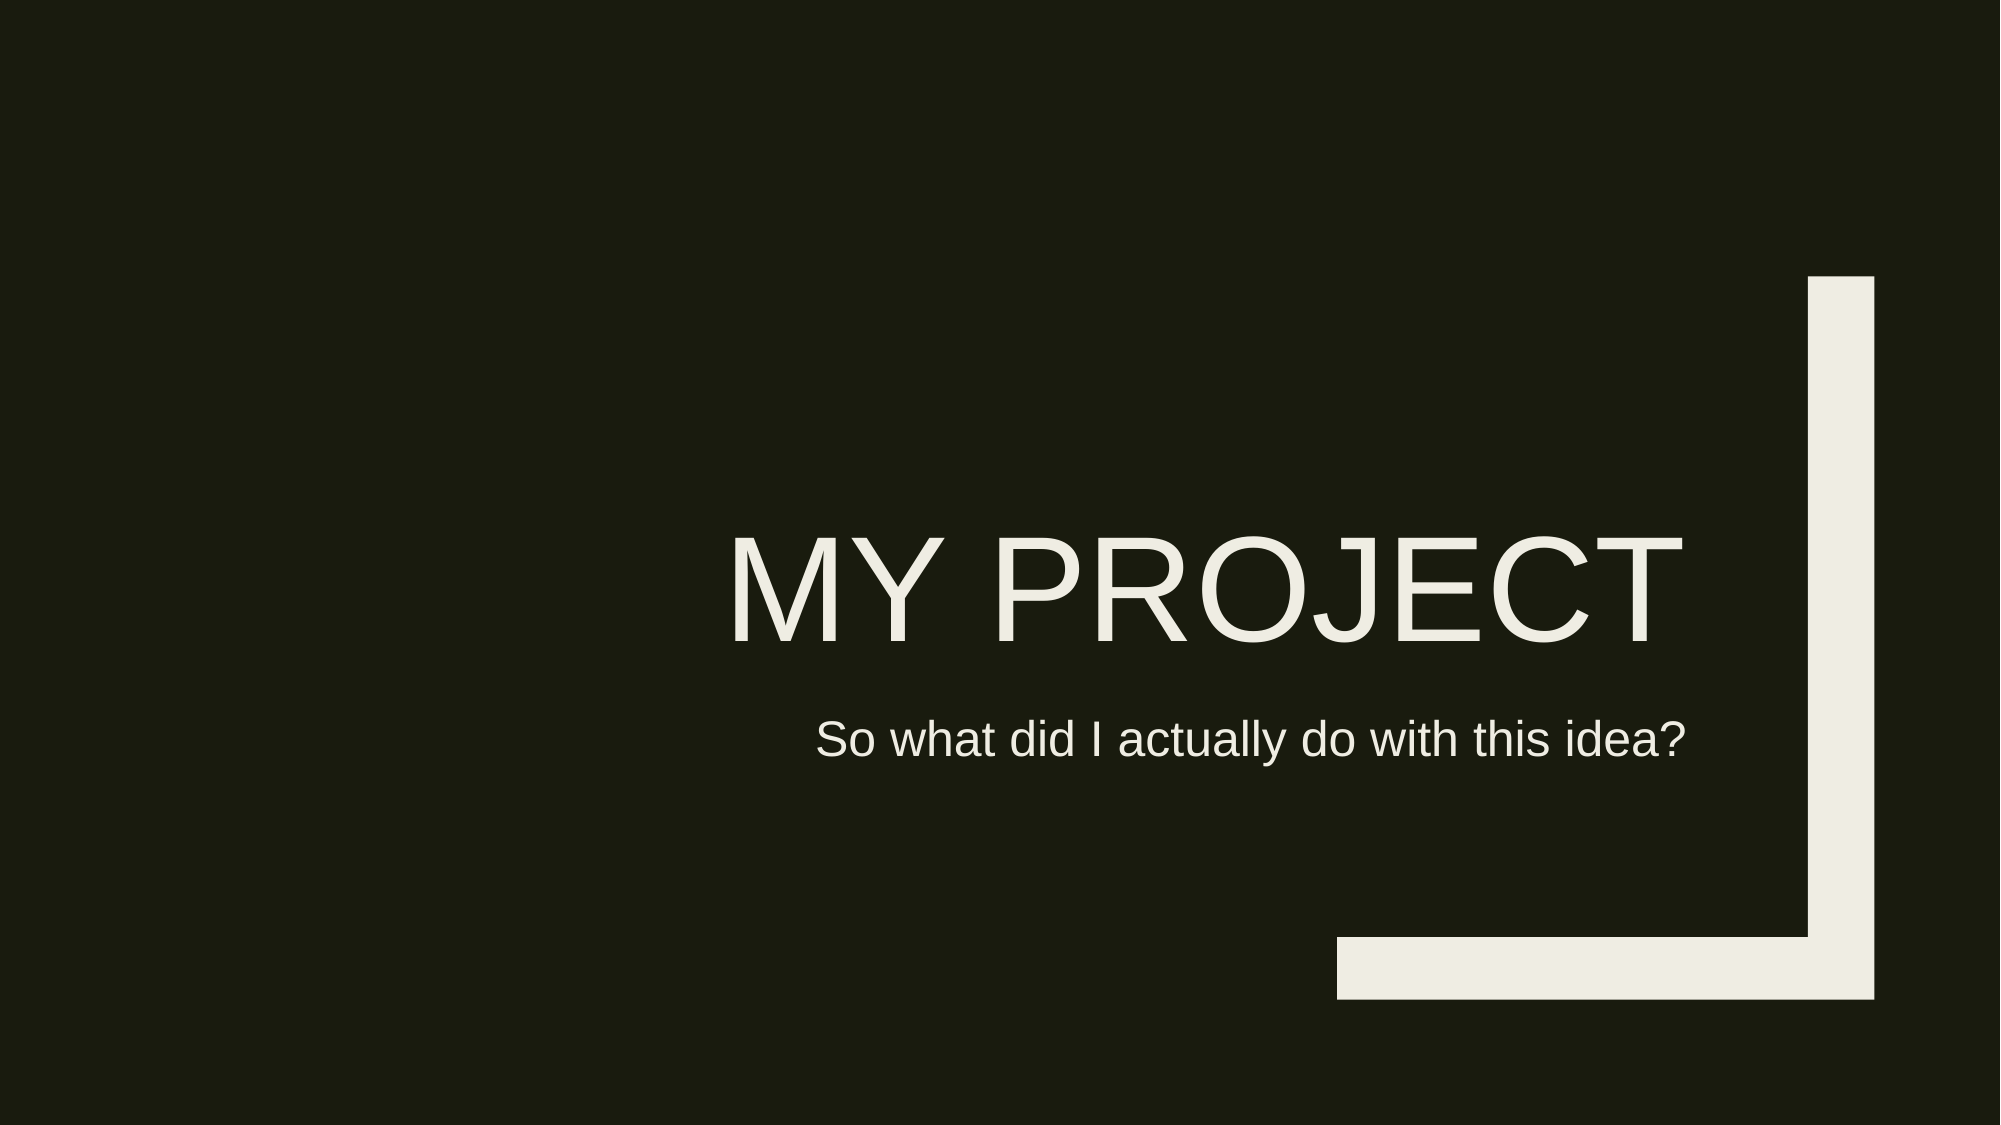

# My Project
So what did I actually do with this idea?